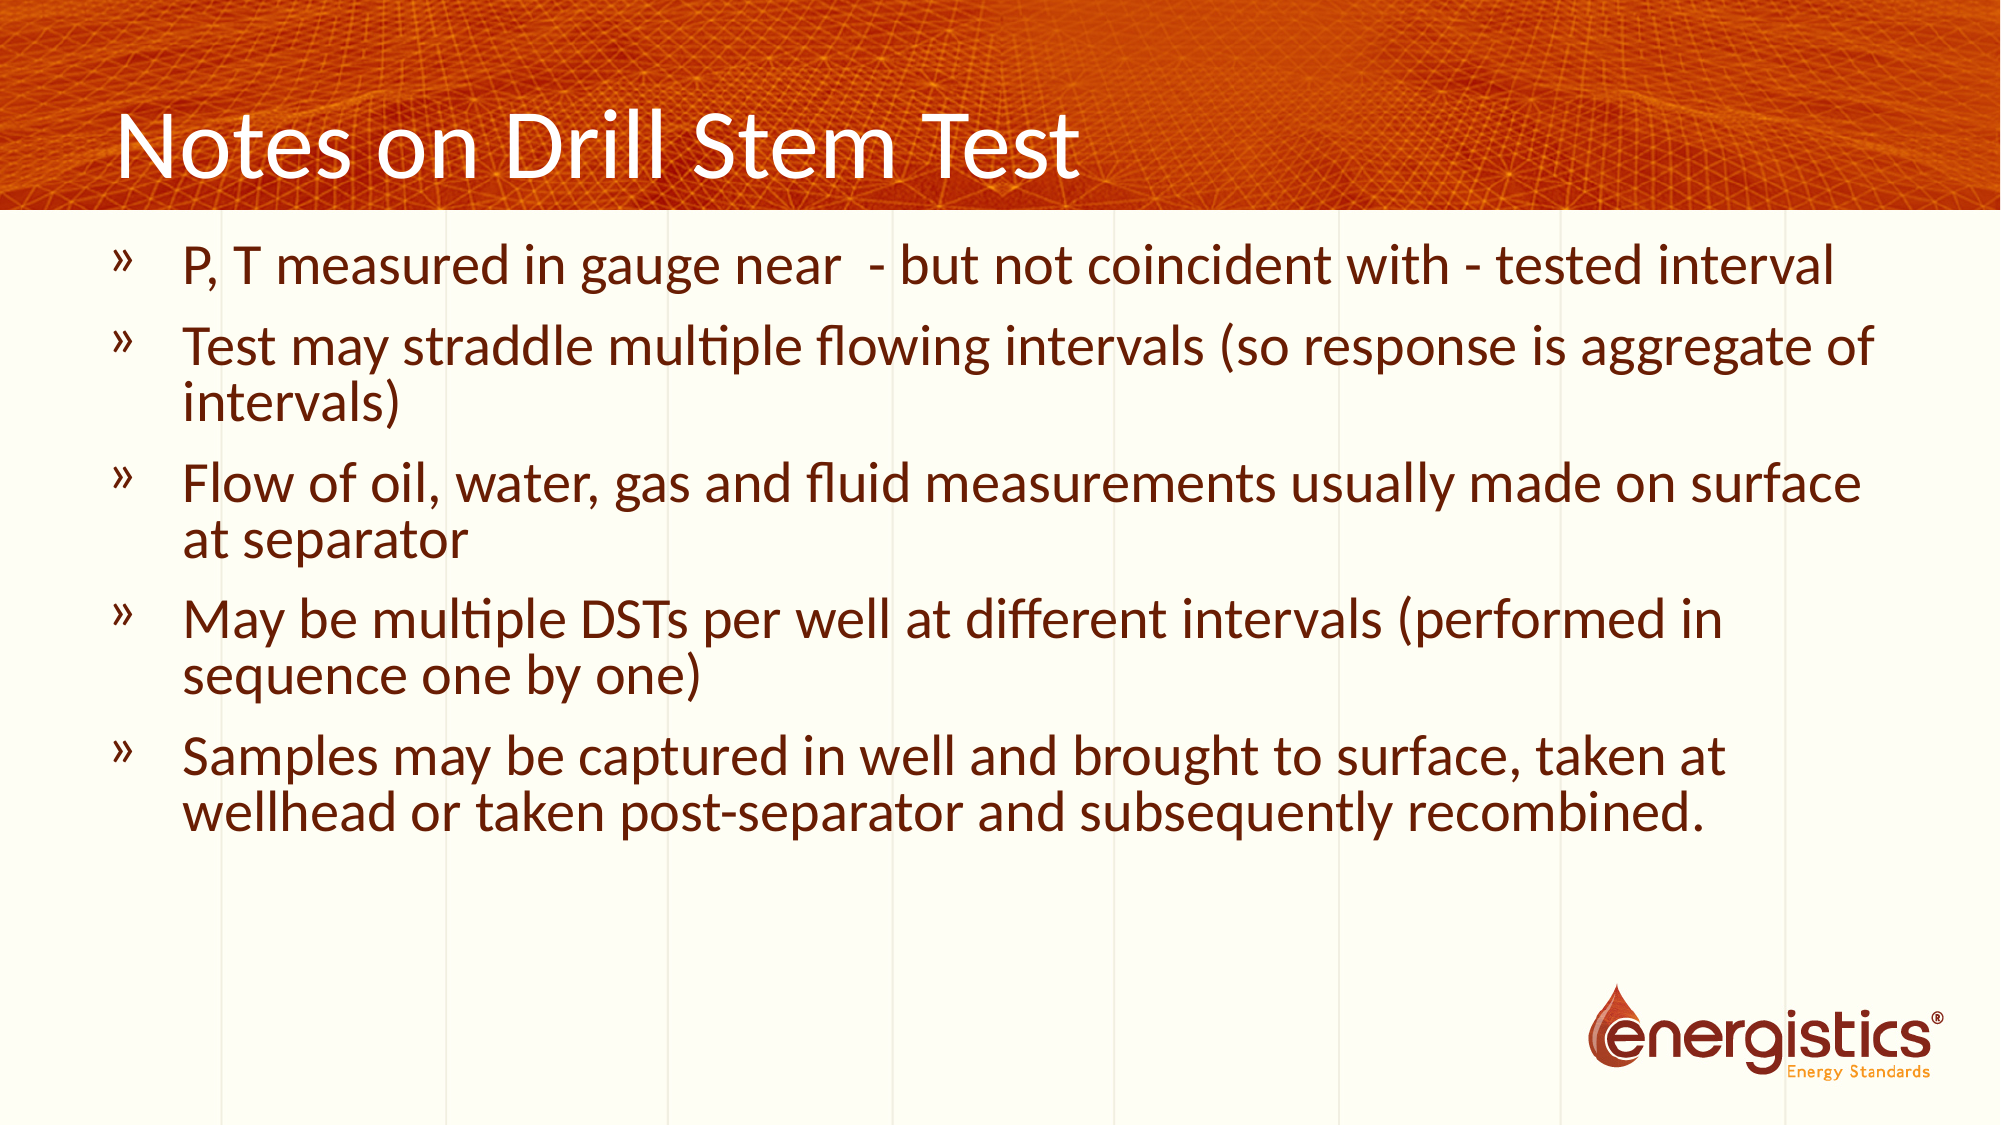

# Notes on Drill Stem Test
P, T measured in gauge near  - but not coincident with - tested interval
Test may straddle multiple flowing intervals (so response is aggregate of intervals)
Flow of oil, water, gas and fluid measurements usually made on surface at separator
May be multiple DSTs per well at different intervals (performed in sequence one by one)
Samples may be captured in well and brought to surface, taken at wellhead or taken post-separator and subsequently recombined.